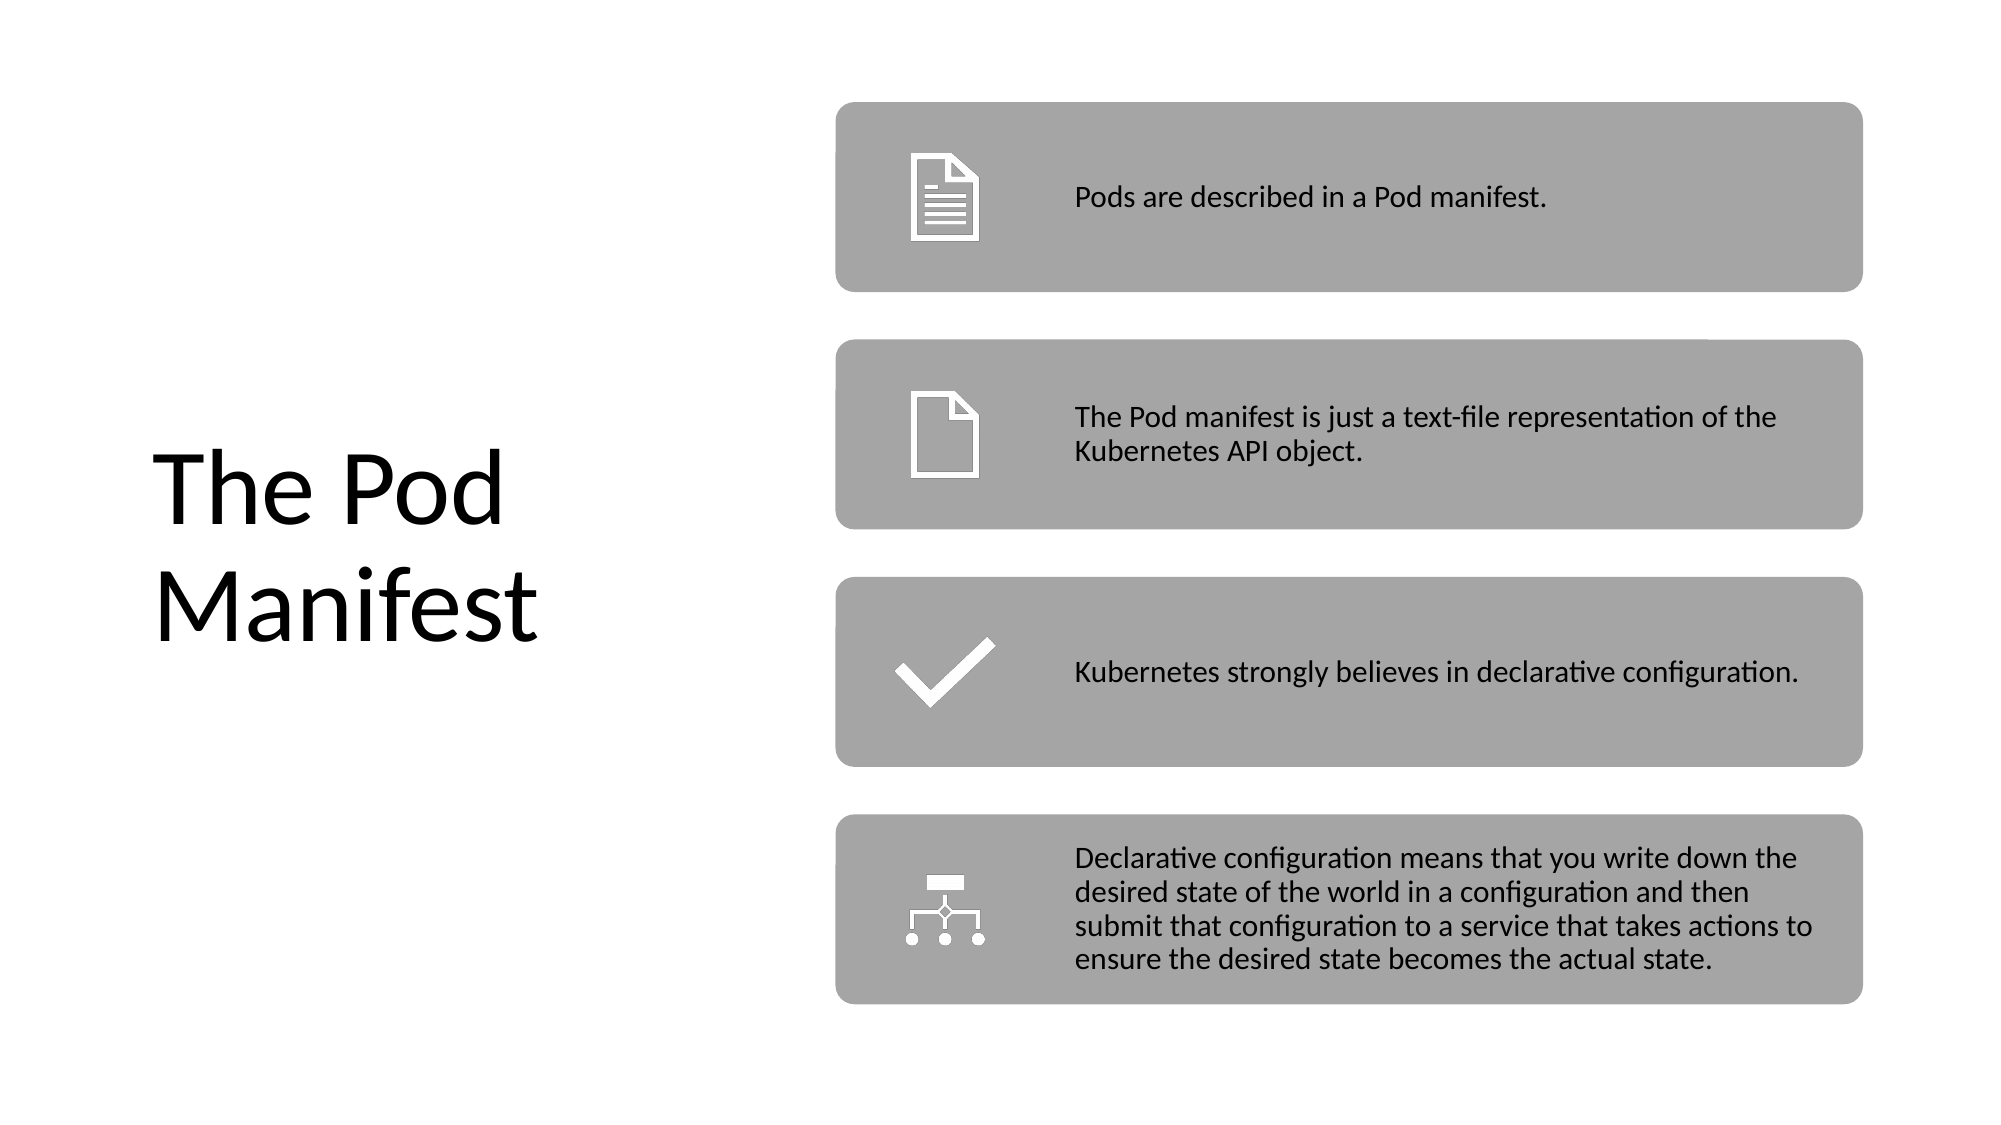

# The Pod Manifest
Pods are described in a Pod manifest.
The Pod manifest is just a text-file representation of the Kubernetes API object.
Kubernetes strongly believes in declarative configuration.
Declarative configuration means that you write down the desired state of the world in a configuration and then submit that configuration to a service that takes actions to ensure the desired state becomes the actual state.